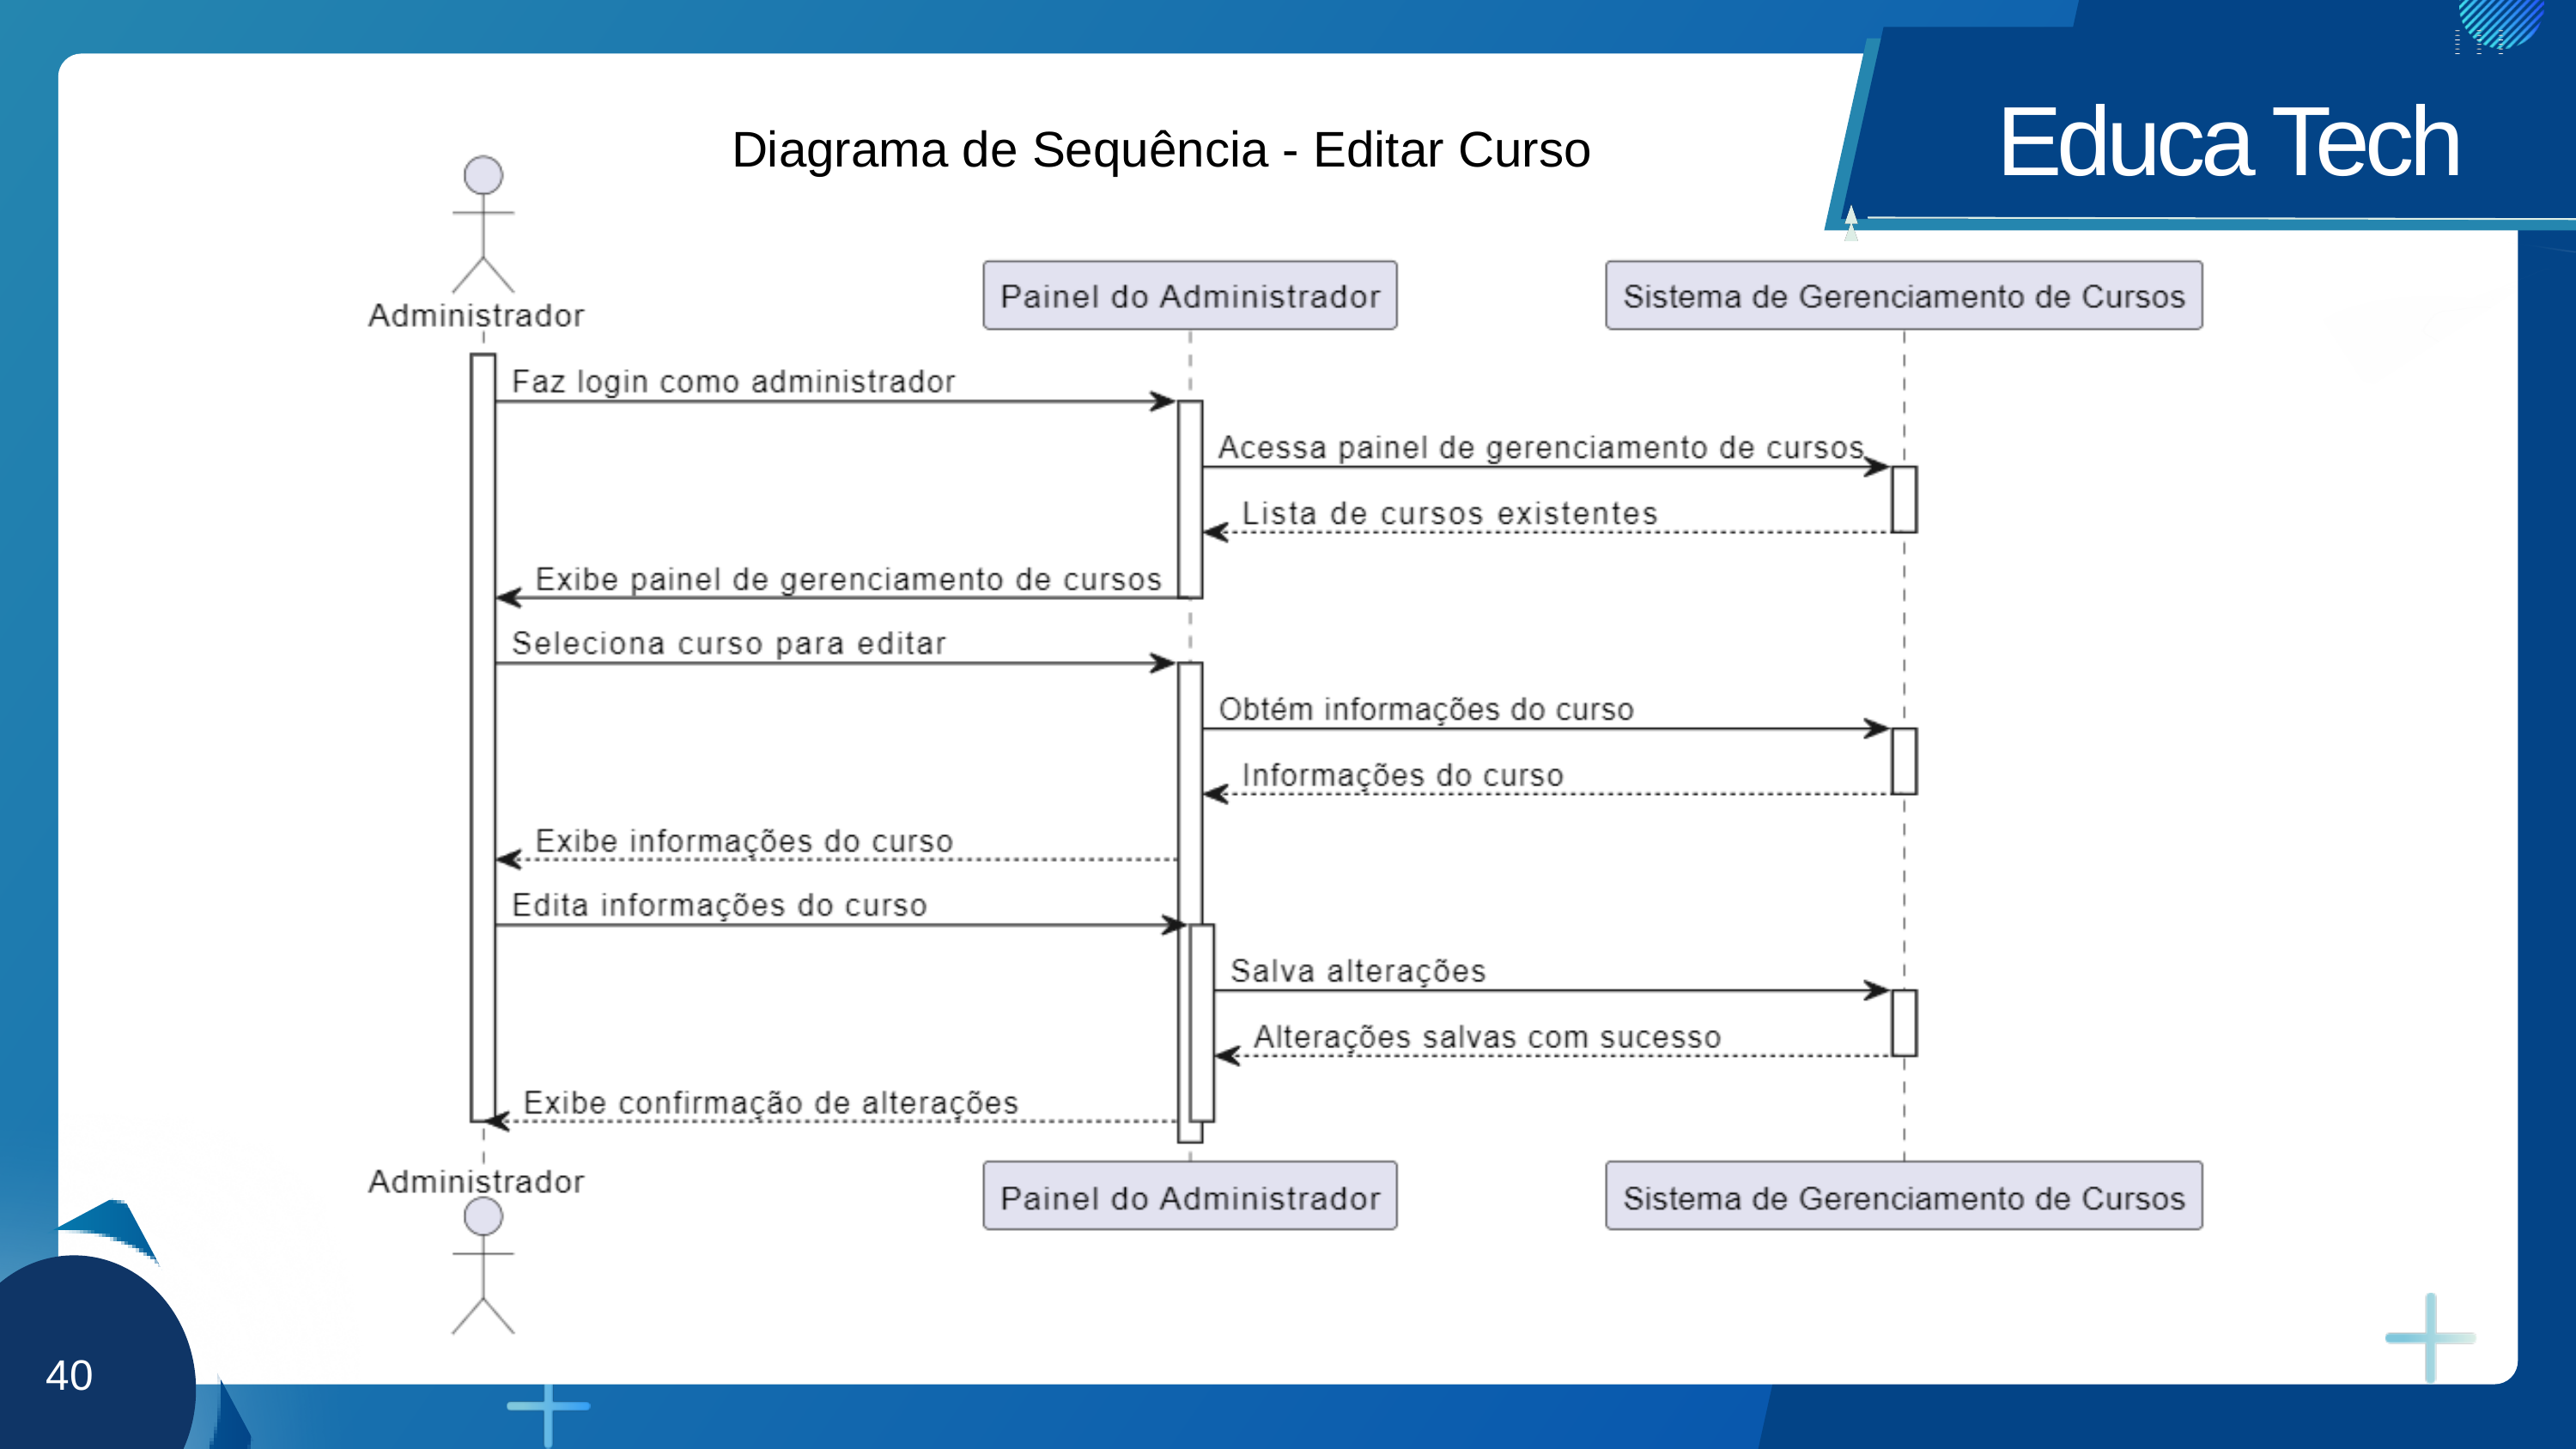

Educa Tech

Diagrama de Sequência - Editar Curso

40